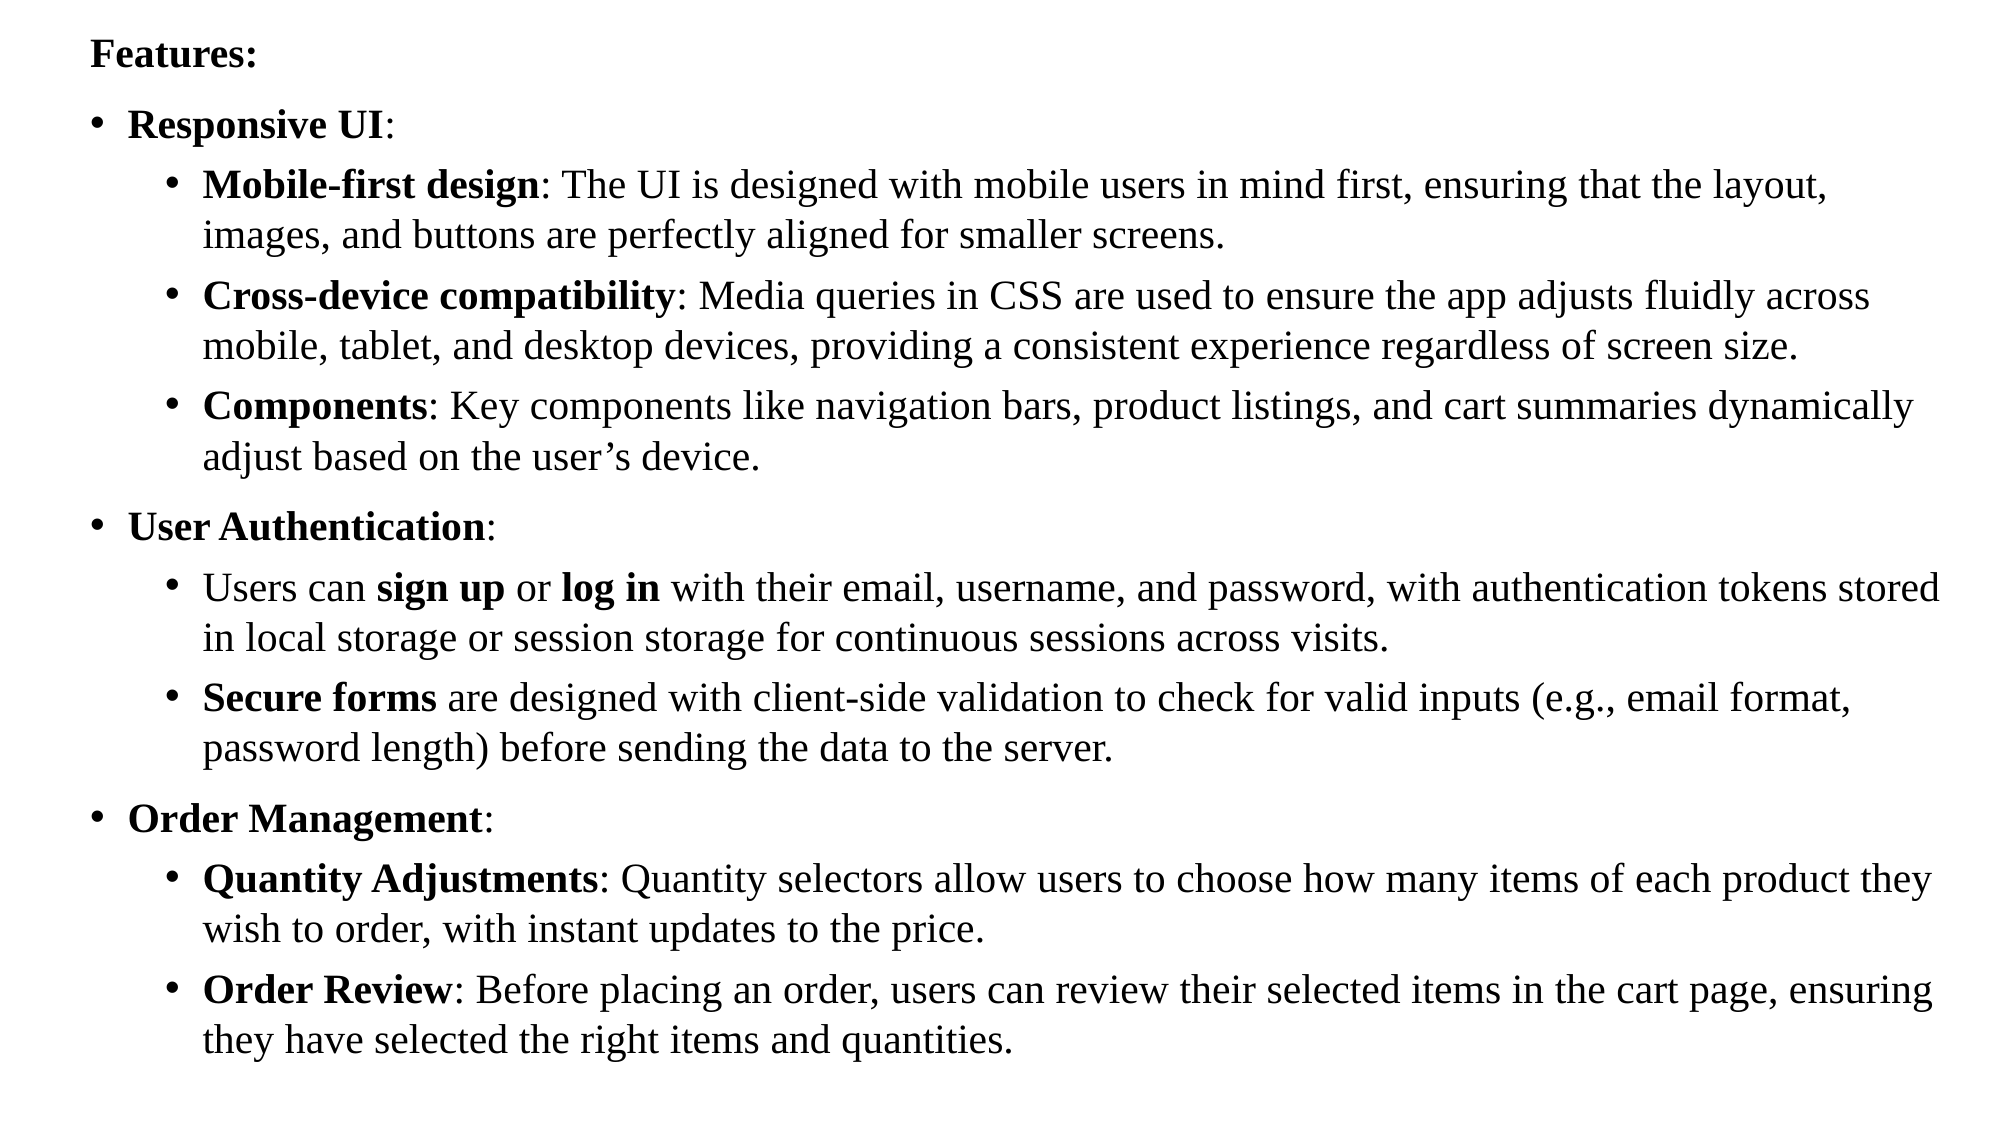

Features:
Responsive UI:
Mobile-first design: The UI is designed with mobile users in mind first, ensuring that the layout, images, and buttons are perfectly aligned for smaller screens.
Cross-device compatibility: Media queries in CSS are used to ensure the app adjusts fluidly across mobile, tablet, and desktop devices, providing a consistent experience regardless of screen size.
Components: Key components like navigation bars, product listings, and cart summaries dynamically adjust based on the user’s device.
User Authentication:
Users can sign up or log in with their email, username, and password, with authentication tokens stored in local storage or session storage for continuous sessions across visits.
Secure forms are designed with client-side validation to check for valid inputs (e.g., email format, password length) before sending the data to the server.
Order Management:
Quantity Adjustments: Quantity selectors allow users to choose how many items of each product they wish to order, with instant updates to the price.
Order Review: Before placing an order, users can review their selected items in the cart page, ensuring they have selected the right items and quantities.